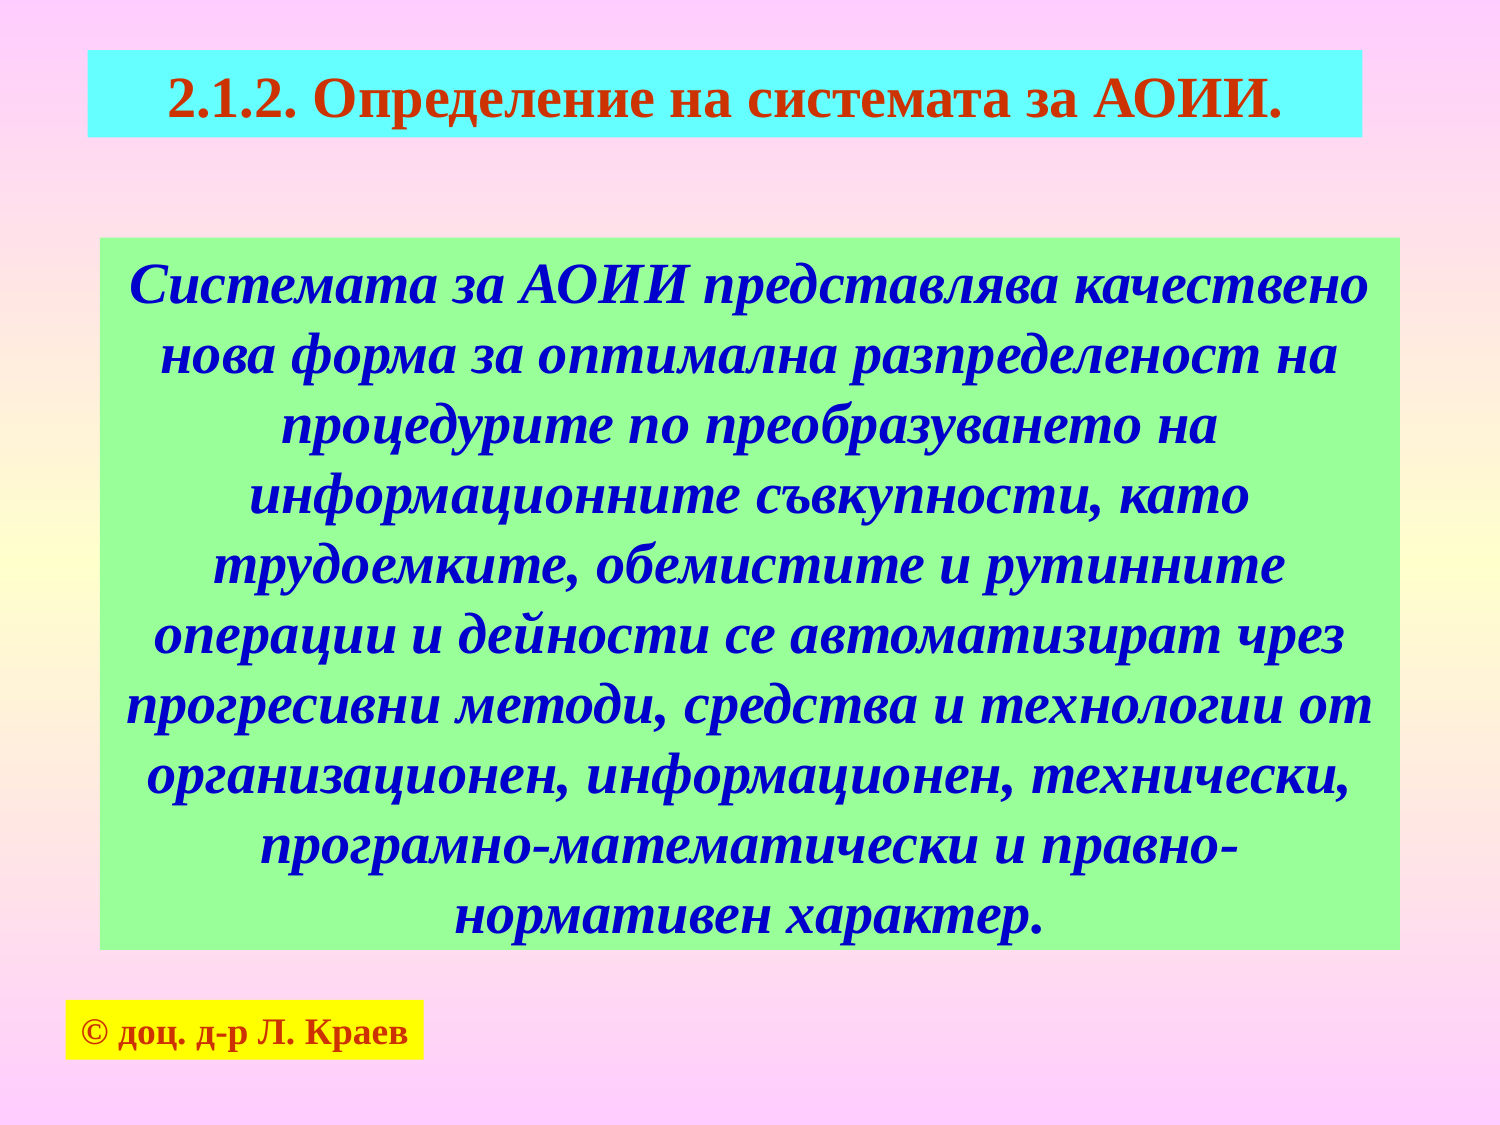

# 2.1.2. Определение на системата за АОИИ.
Системата за АОИИ представлява качествено нова форма за оптимална разпределеност на процедурите по преобразуването на информационните съвкупности, като трудоемките, обемистите и рутинните операции и дейности се автоматизират чрез прогресивни методи, средства и технологии от организационен, информационен, технически, програмно-математически и правно-нормативен характер.
© доц. д-р Л. Краев